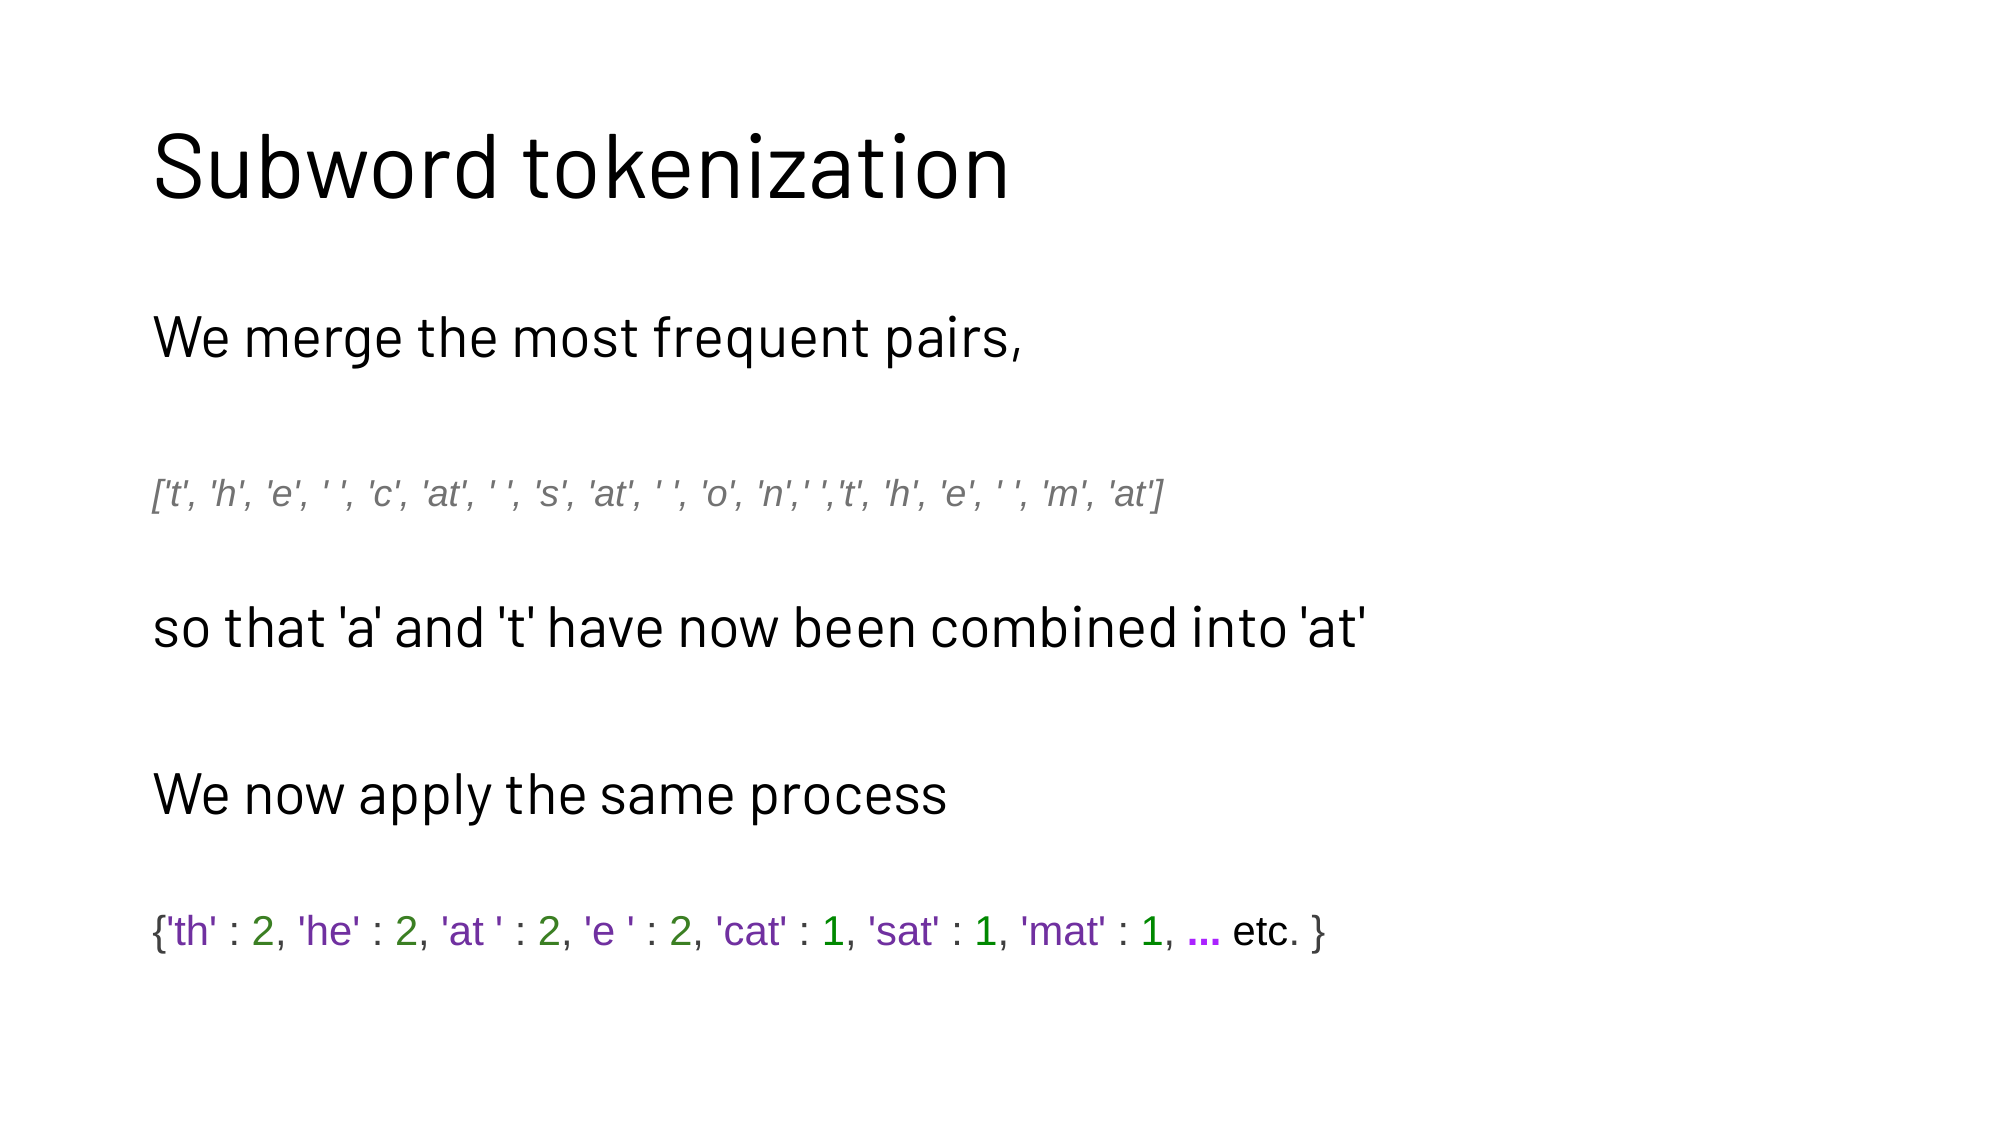

# Subword tokenization
We merge the most frequent pairs,

['t', 'h', 'e', ' ', 'c', 'at', ' ', 's', 'at', ' ', 'o', 'n',' ','t', 'h', 'e', ' ', 'm', 'at']

so that 'a' and 't' have now been combined into 'at'

We now apply the same process

{'th' : 2, 'he' : 2, 'at ' : 2, 'e ' : 2, 'cat' : 1, 'sat' : 1, 'mat' : 1, ... etc. }